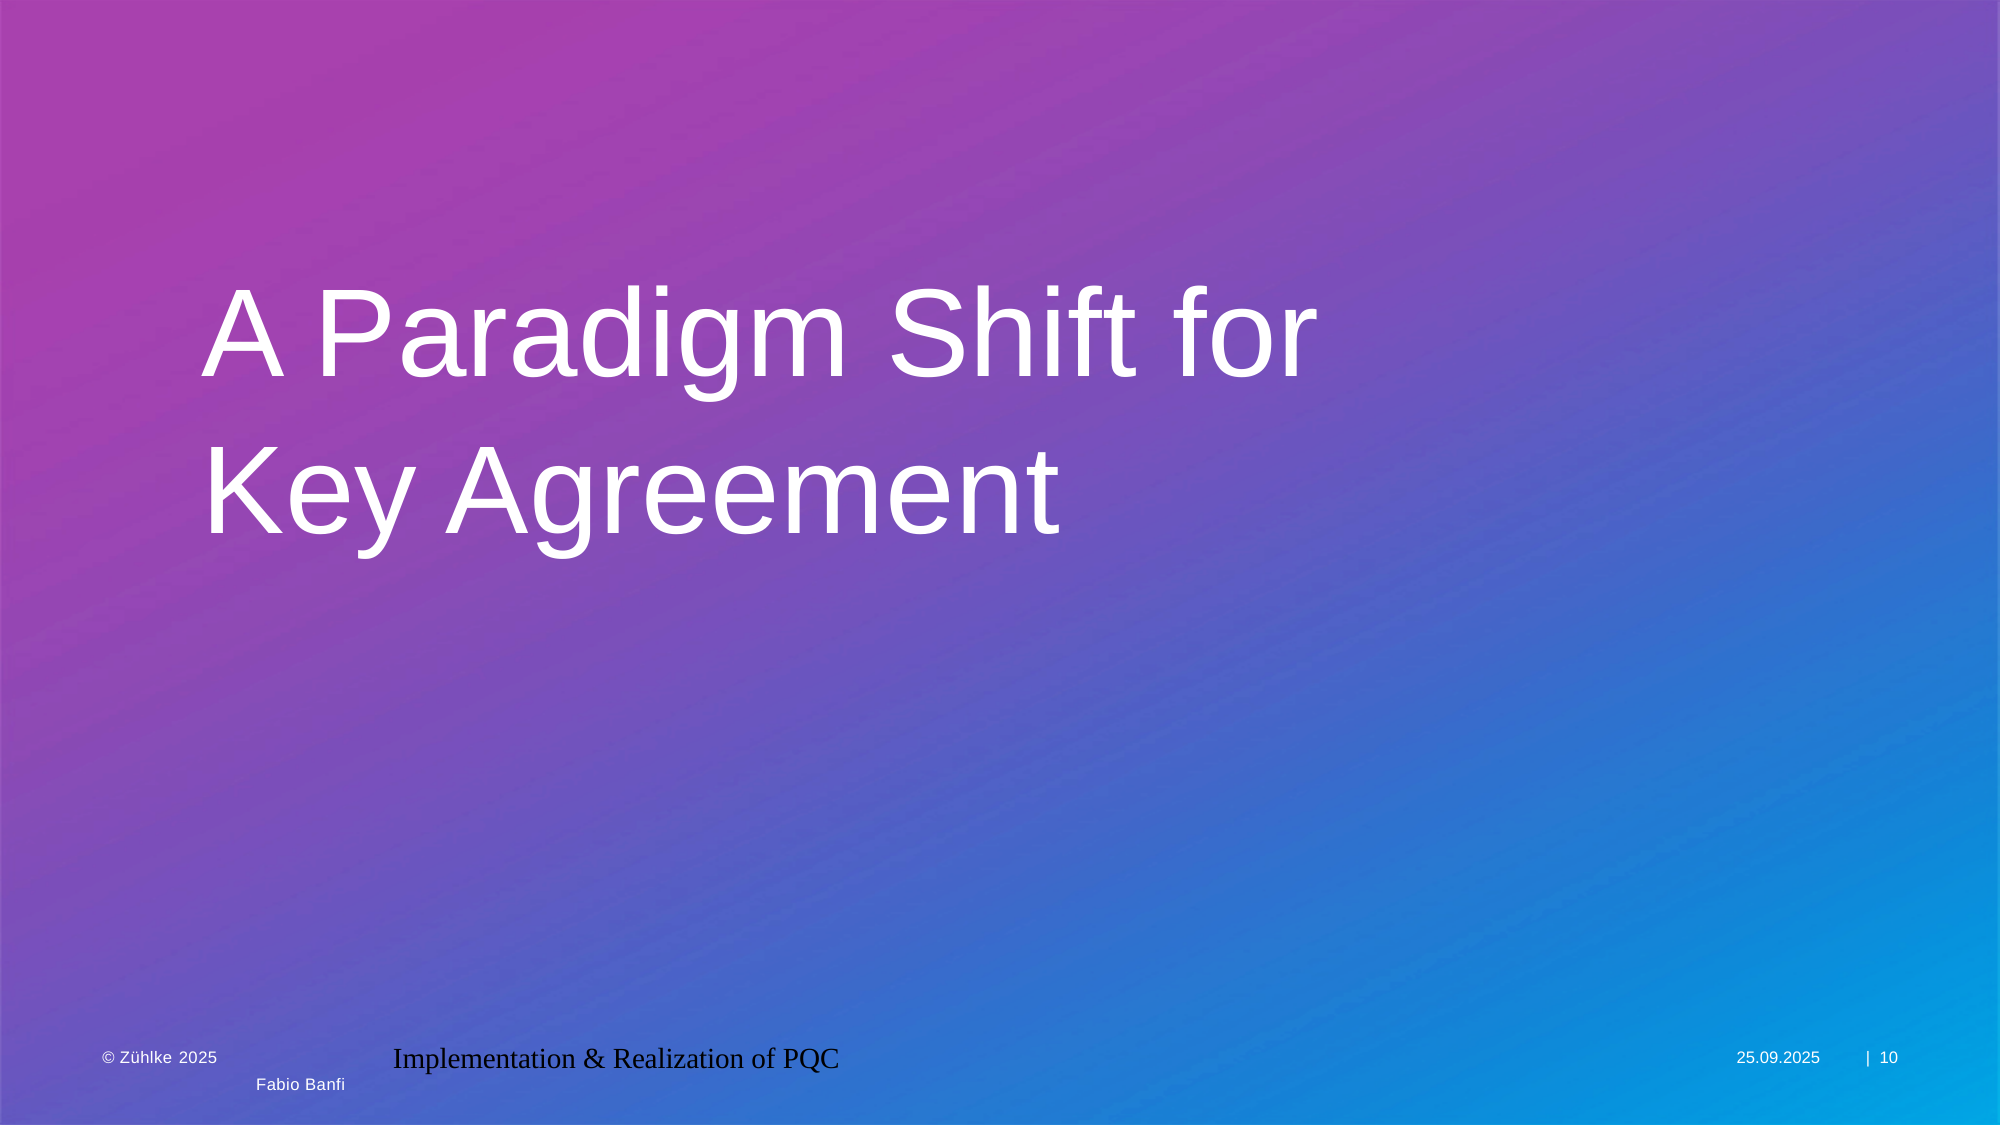

A Paradigm Shift for
Key Agreement
Implementation & Realization of PQC
25.09.2025
|  10